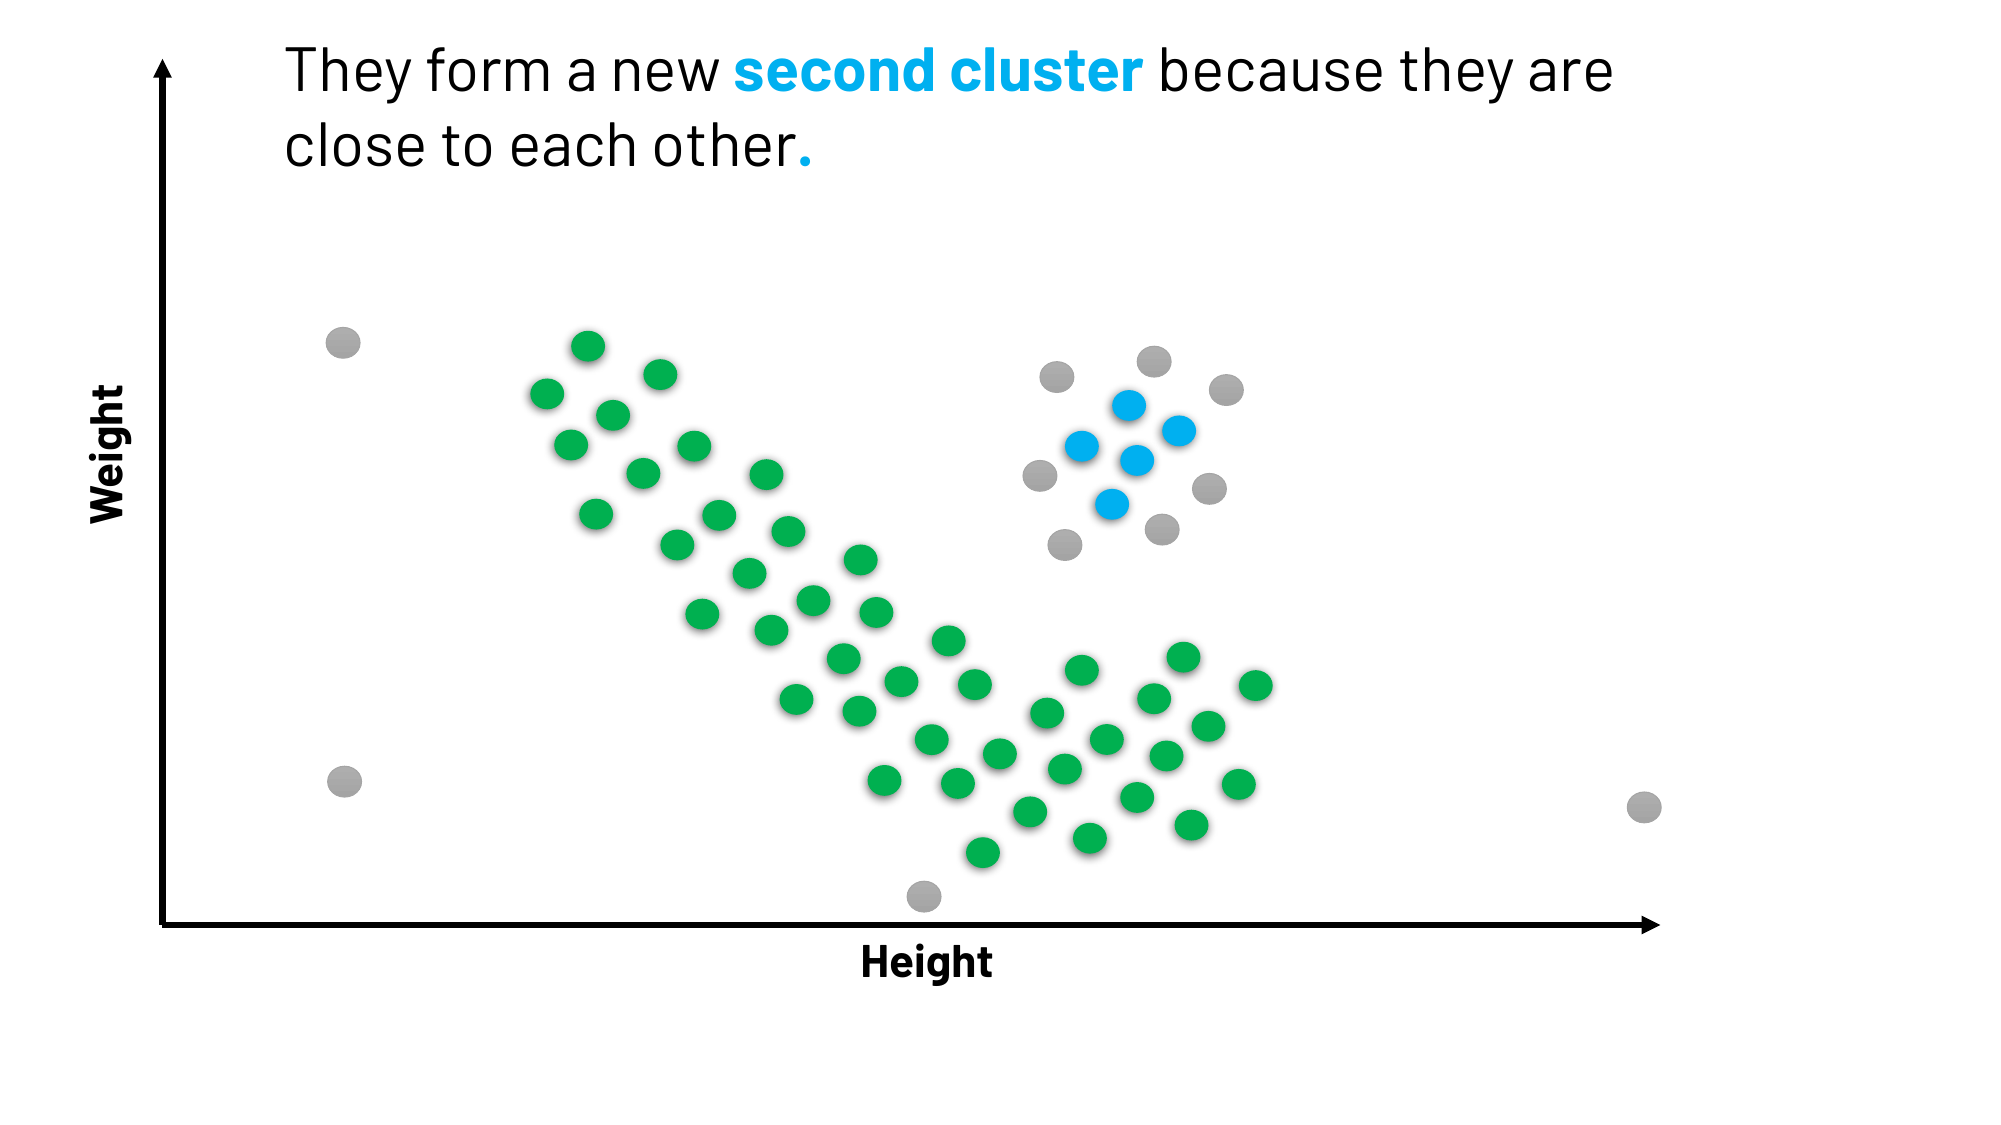

They form a new second cluster because they are close to each other.

Weight

Height